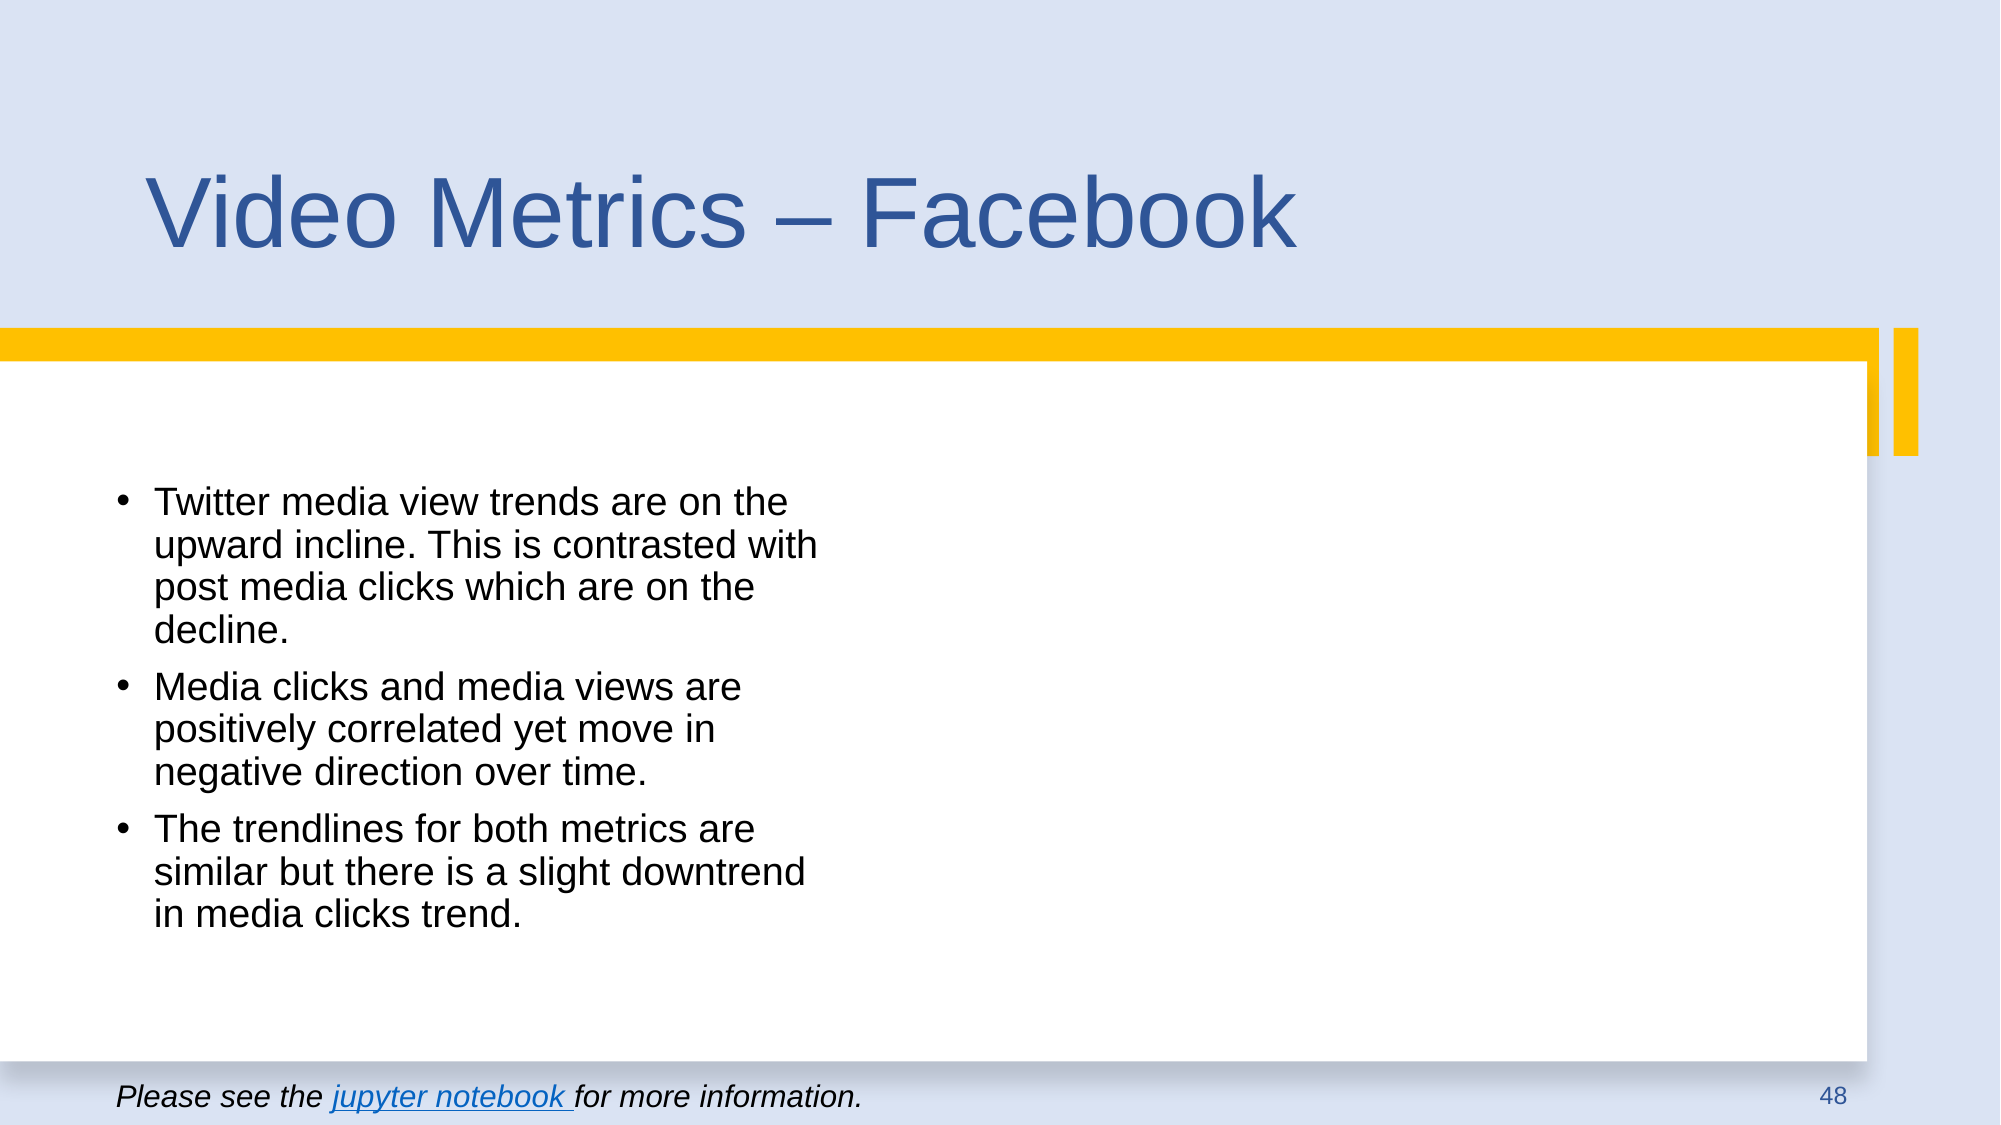

Video Metrics – Facebook

Twitter media view trends are on the upward incline. This is contrasted with post media clicks which are on the decline.
Media clicks and media views are positively correlated yet move in negative direction over time.
The trendlines for both metrics are similar but there is a slight downtrend in media clicks trend.

48
Please see the jupyter notebook for more information.